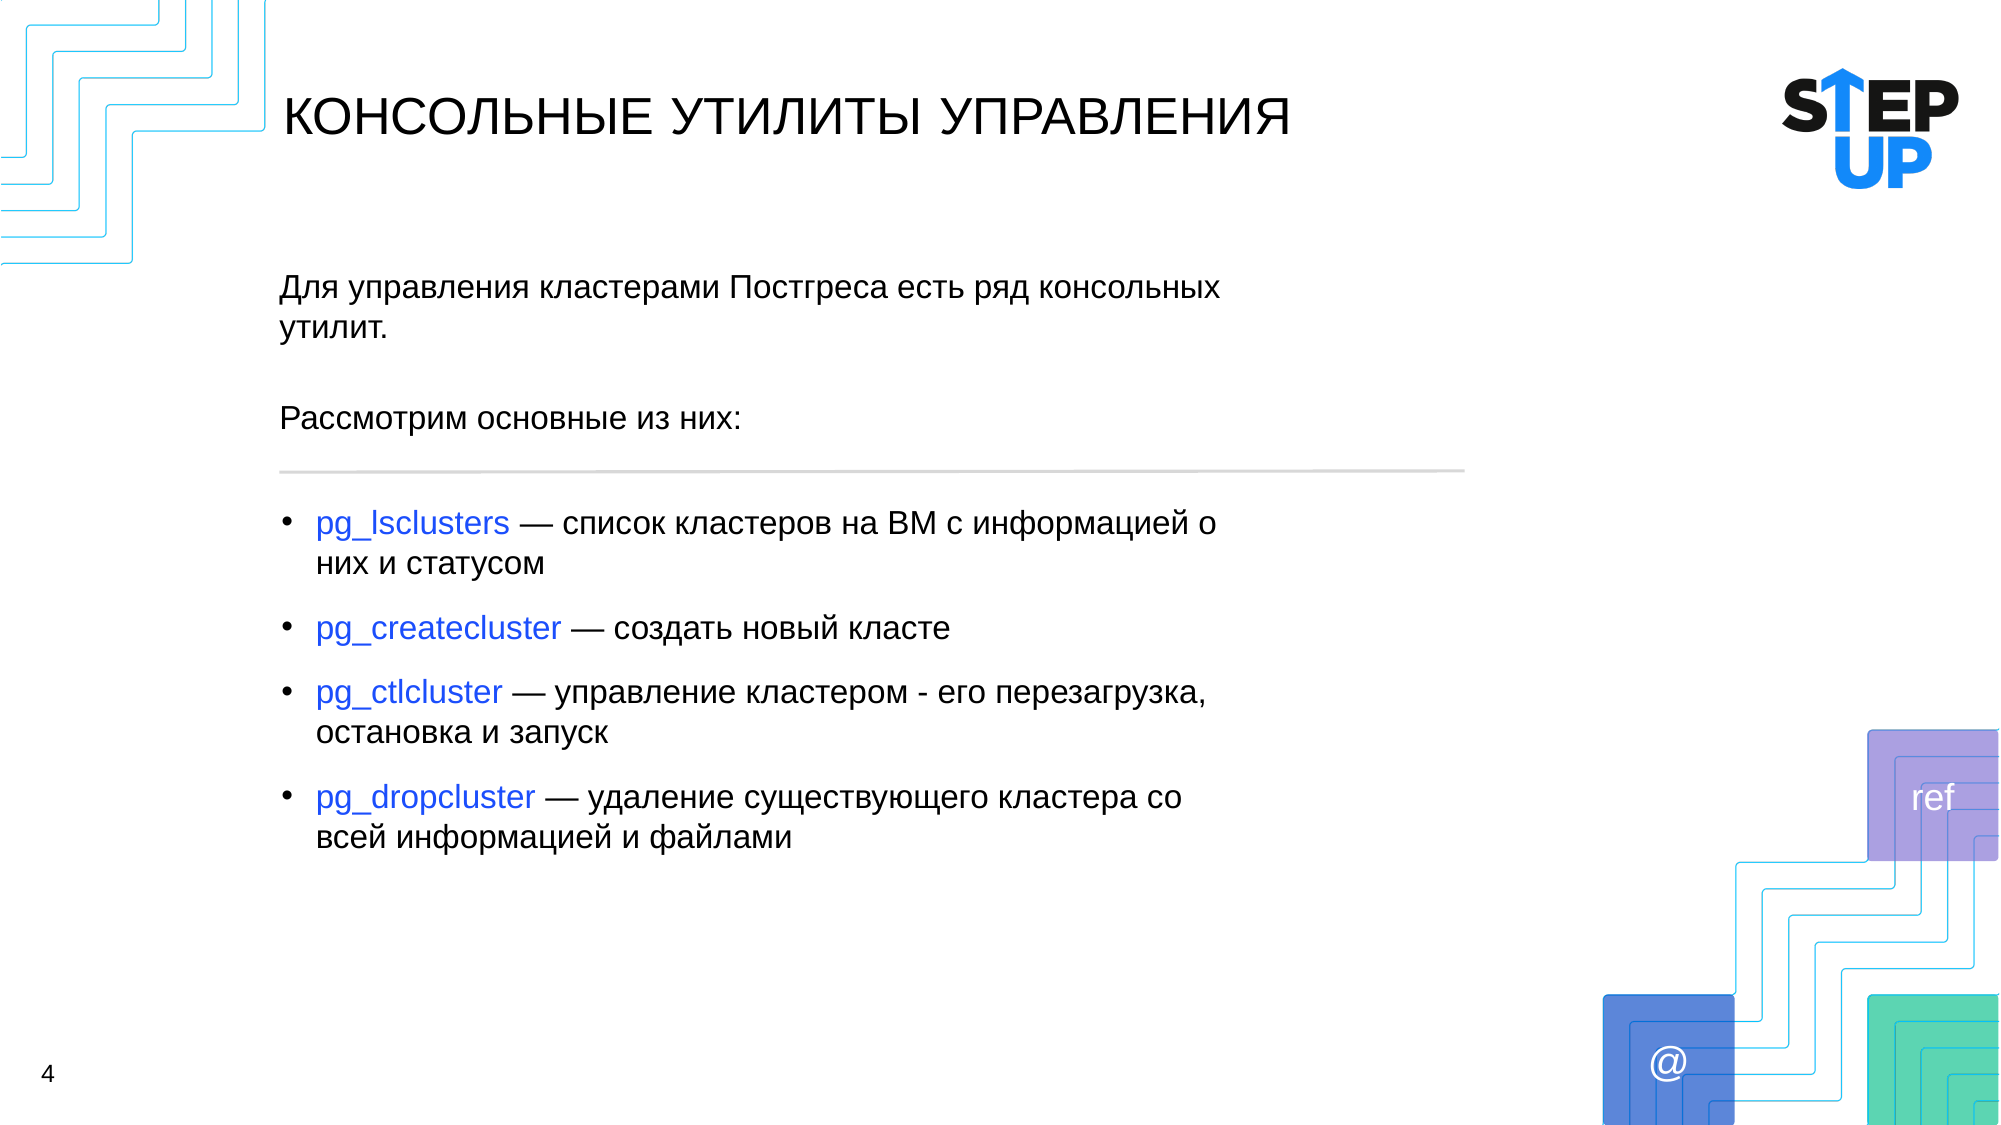

# КОНСОЛЬНЫЕ УТИЛИТЫ УПРАВЛЕНИЯ
Для управления кластерами Постгреса есть ряд консольных утилит.
Рассмотрим основные из них:
pg_lsclusters — список кластеров на ВМ с информацией о них и статусом
pg_createcluster — создать новый класте
pg_ctlcluster — управление кластером - его перезагрузка, остановка и запуск
pg_dropcluster — удаление существующего кластера со всей информацией и файлами
4